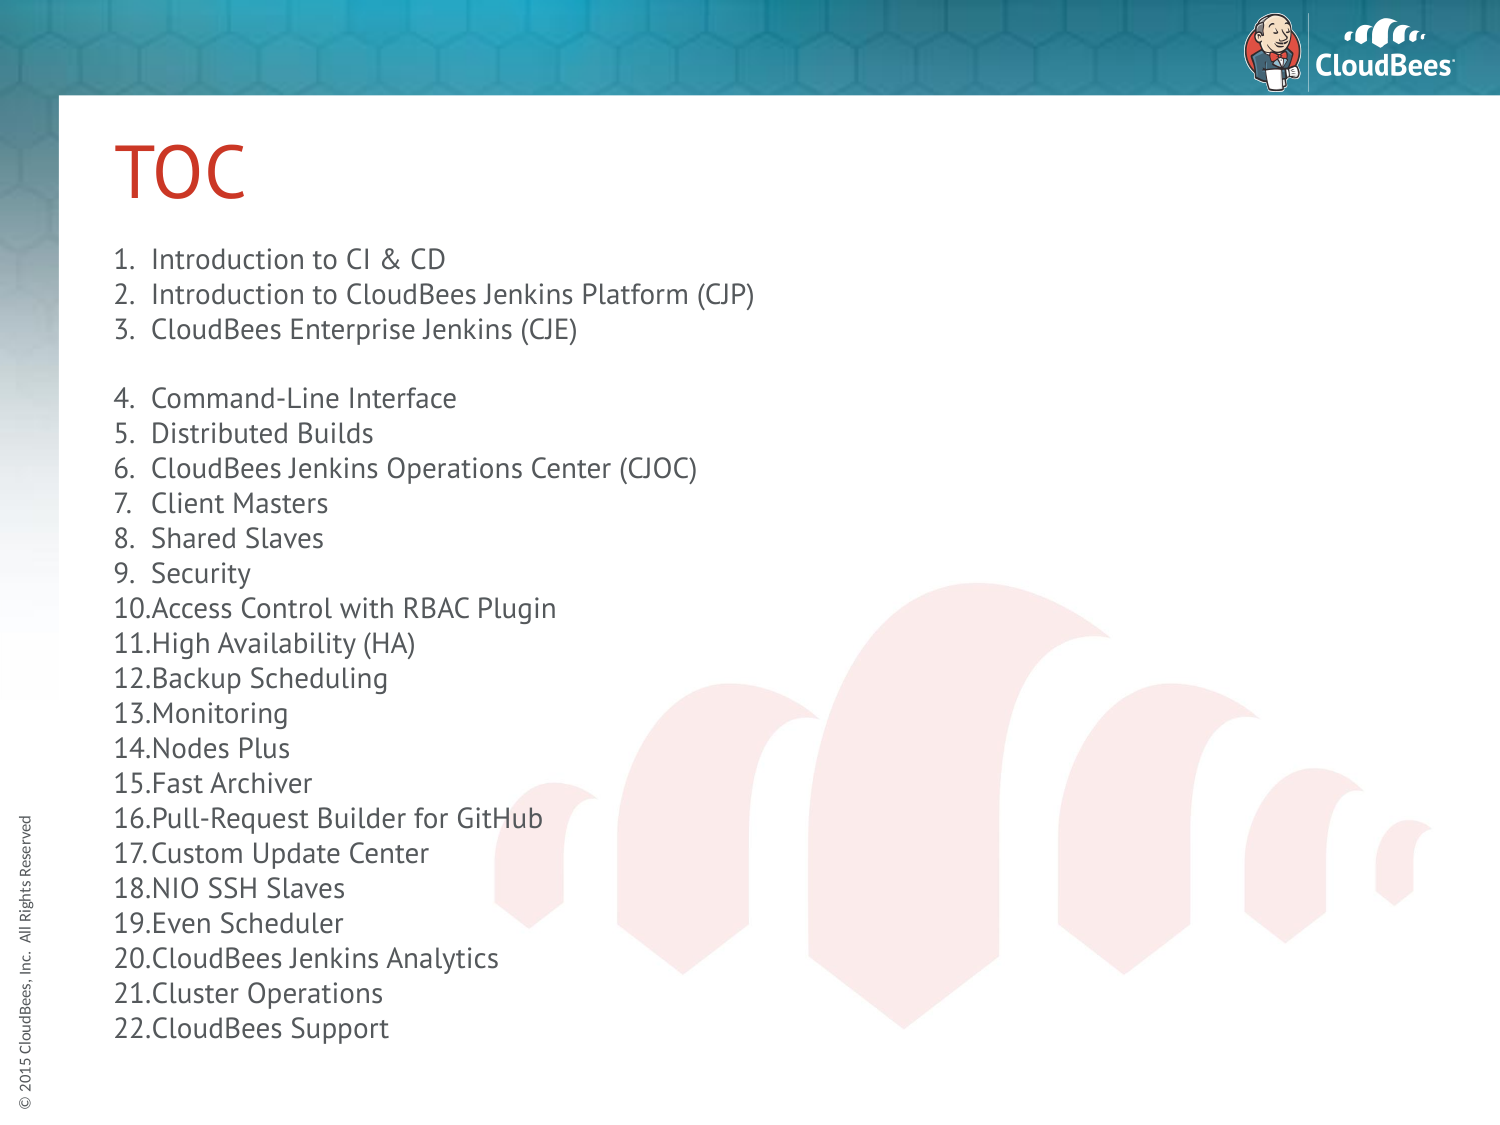

# TOC
Introduction to CI & CD
Introduction to CloudBees Jenkins Platform (CJP)
CloudBees Enterprise Jenkins (CJE)

Command-Line Interface
Distributed Builds
CloudBees Jenkins Operations Center (CJOC)
Client Masters
Shared Slaves
Security
Access Control with RBAC Plugin
High Availability (HA)
Backup Scheduling
Monitoring
Nodes Plus
Fast Archiver
Pull-Request Builder for GitHub
Custom Update Center
NIO SSH Slaves
Even Scheduler
CloudBees Jenkins Analytics
Cluster Operations
CloudBees Support